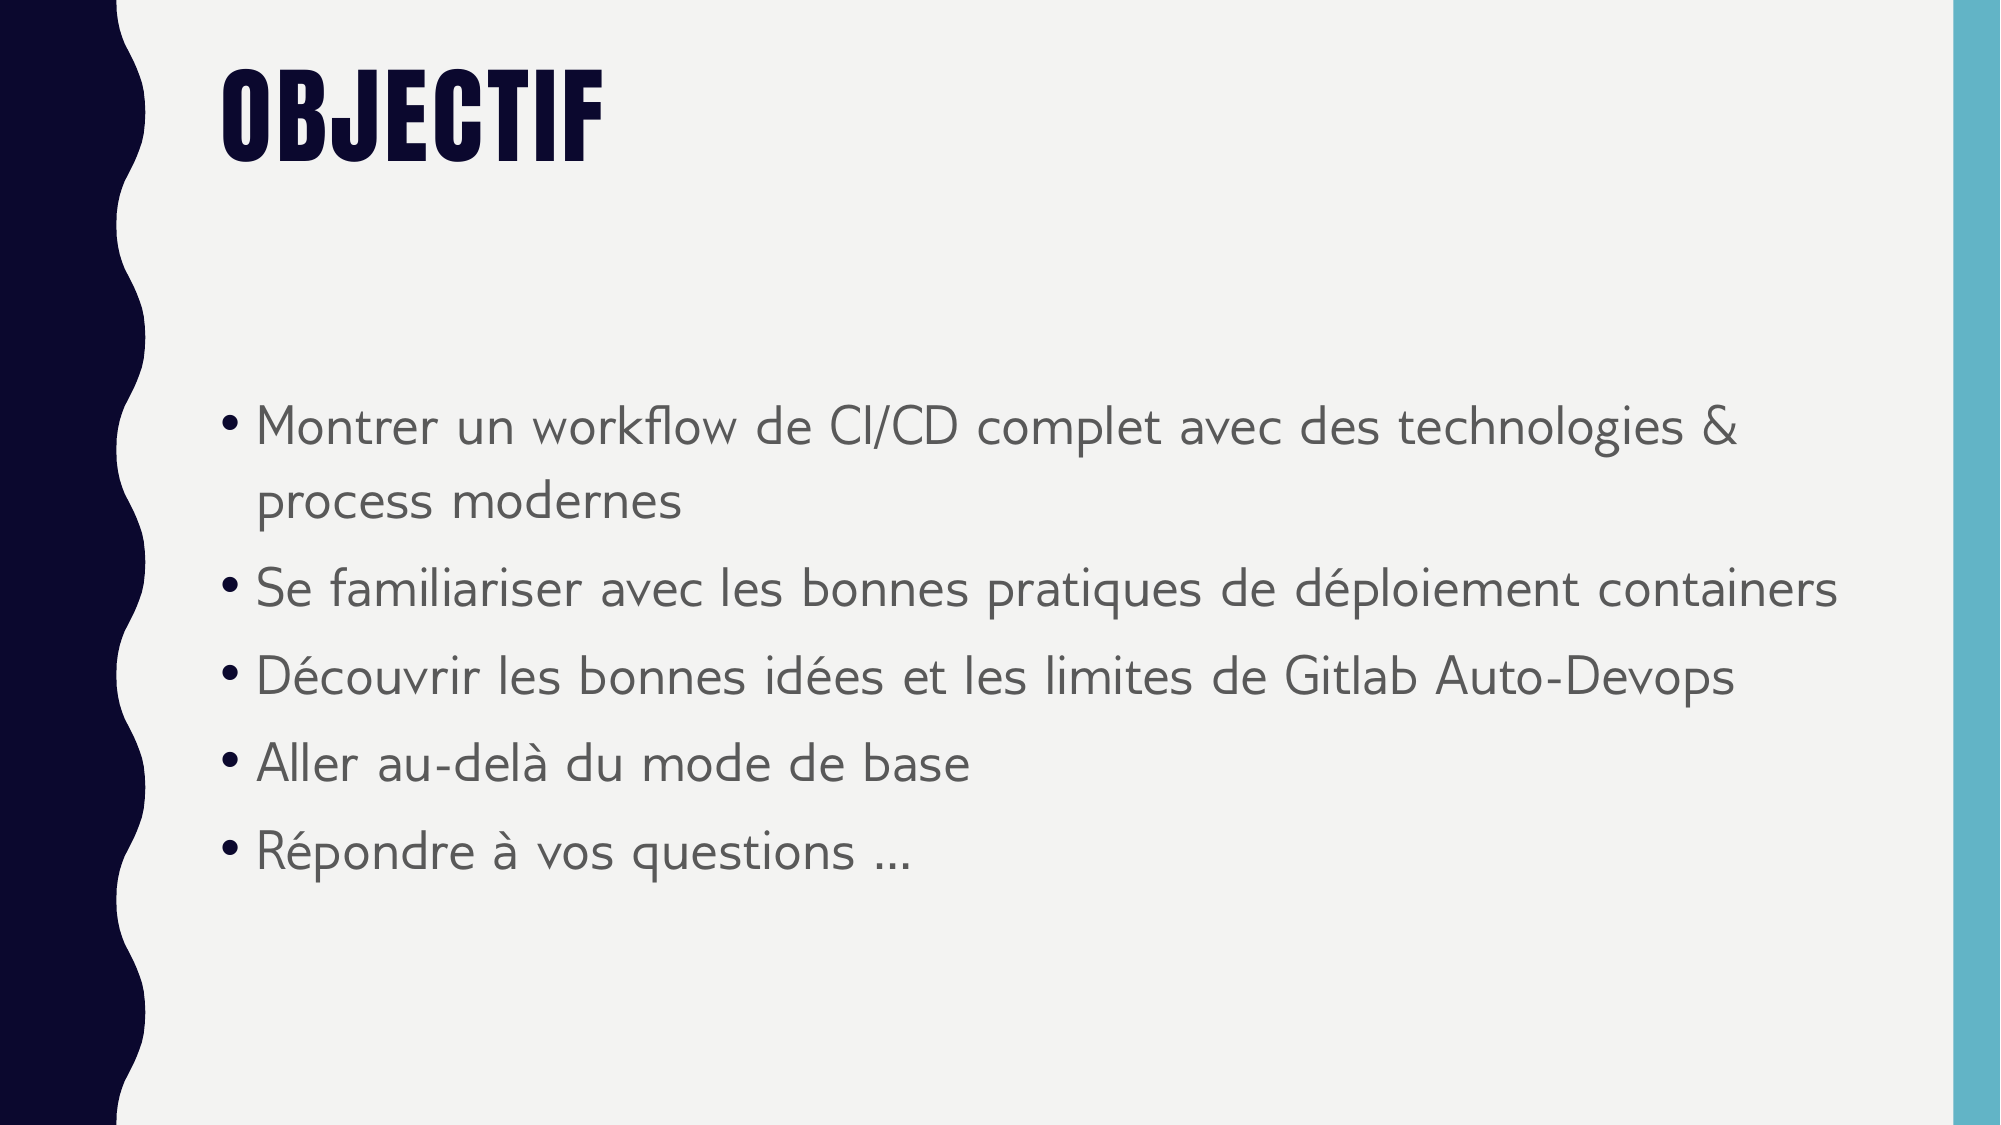

# Objectif
Montrer un workflow de CI/CD complet avec des technologies & process modernes
Se familiariser avec les bonnes pratiques de déploiement containers
Découvrir les bonnes idées et les limites de Gitlab Auto-Devops
Aller au-delà du mode de base
Répondre à vos questions …